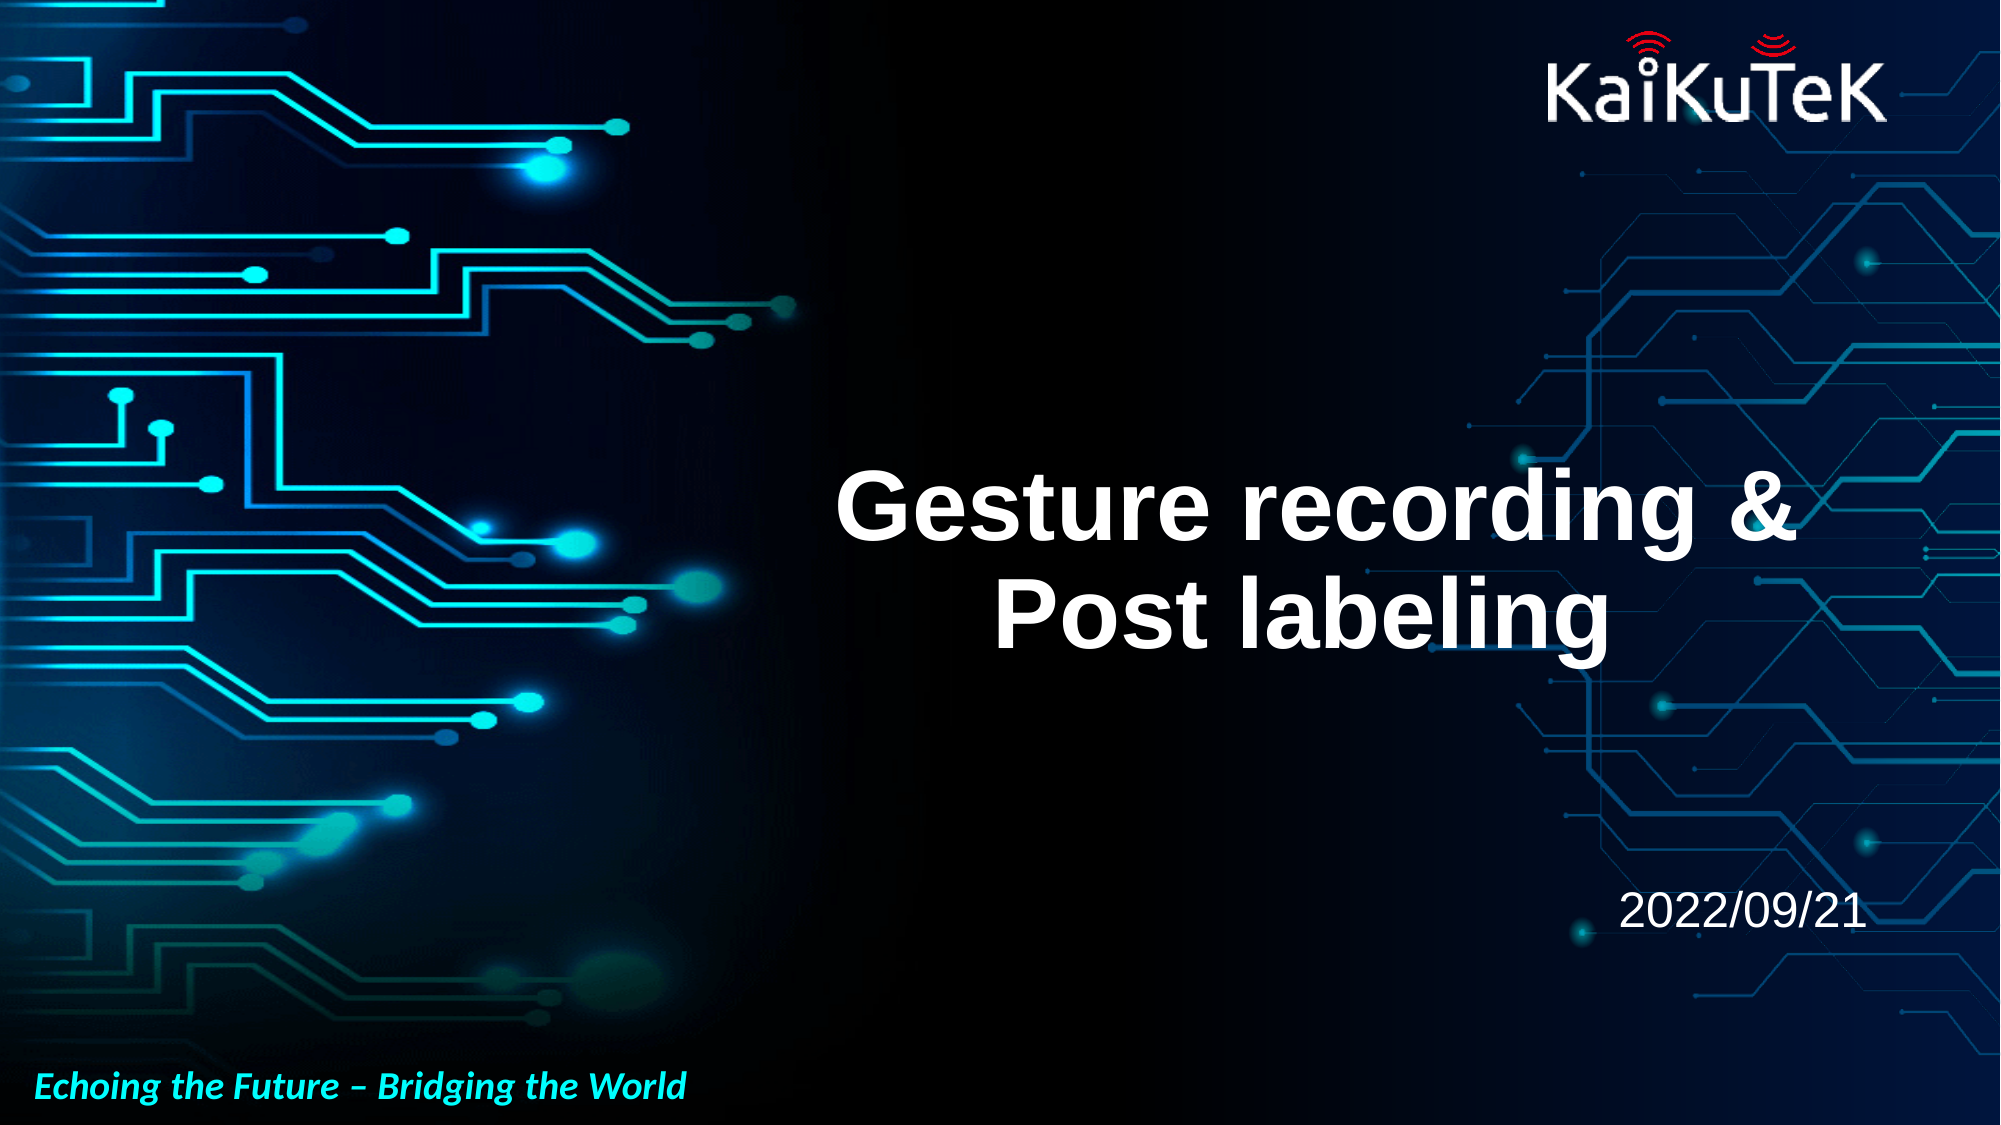

# Gesture recording & Post labeling
2022/09/21